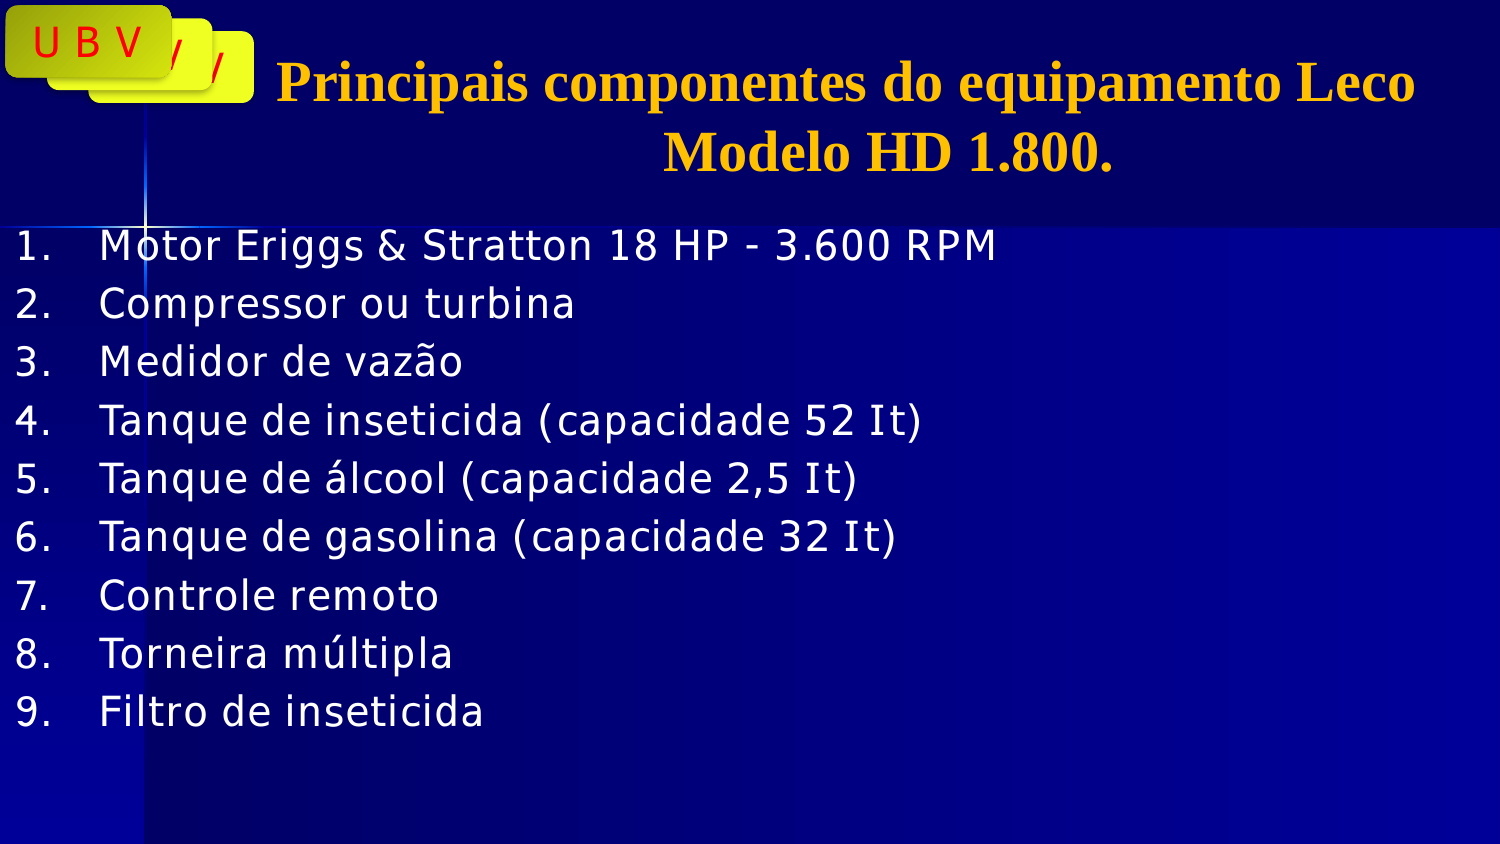

U B V
U B V
U B V
# Principais componentes do equipamento Leco Modelo HD 1.800.
Motor Eriggs & Stratton 18 HP - 3.600 RPM
Compressor ou turbina
Medidor de vazão
Tanque de inseticida (capacidade 52 It)
Tanque de álcool (capacidade 2,5 It)
Tanque de gasolina (capacidade 32 It)
Controle remoto
Torneira múltipla
Filtro de inseticida